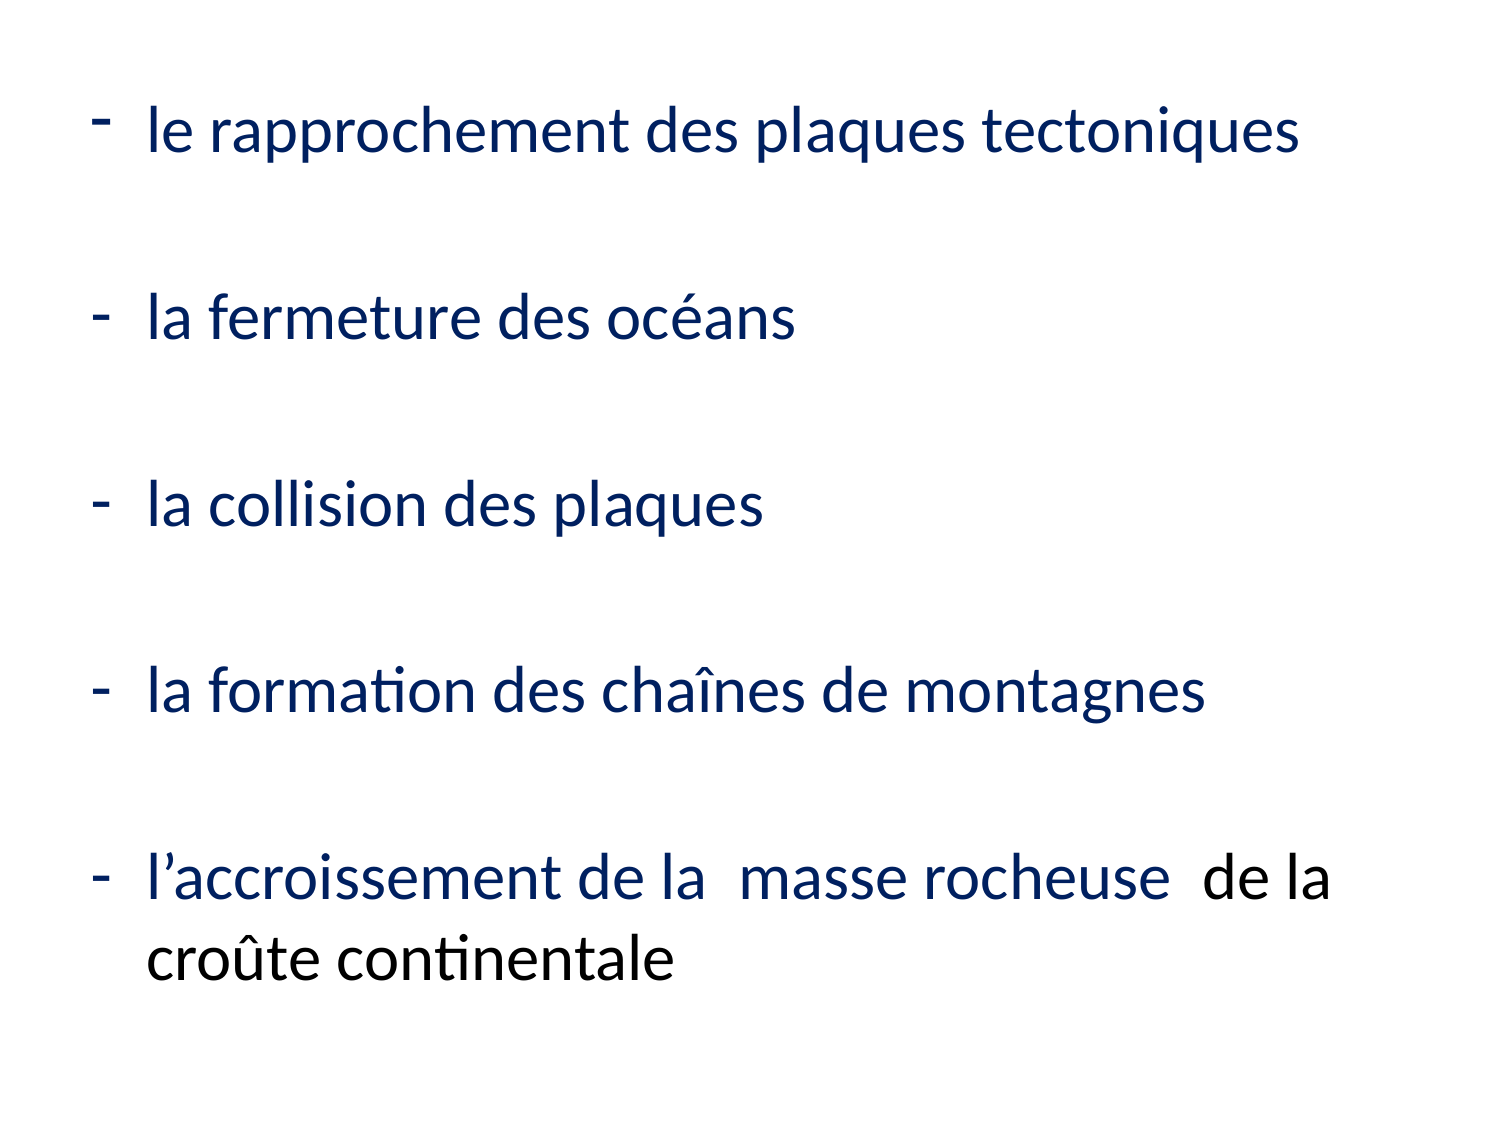

le rapprochement des plaques tectoniques

la fermeture des océans

la collision des plaques

la formation des chaînes de montagnes

l’accroissement de la  masse rocheuse  de la croûte continentale